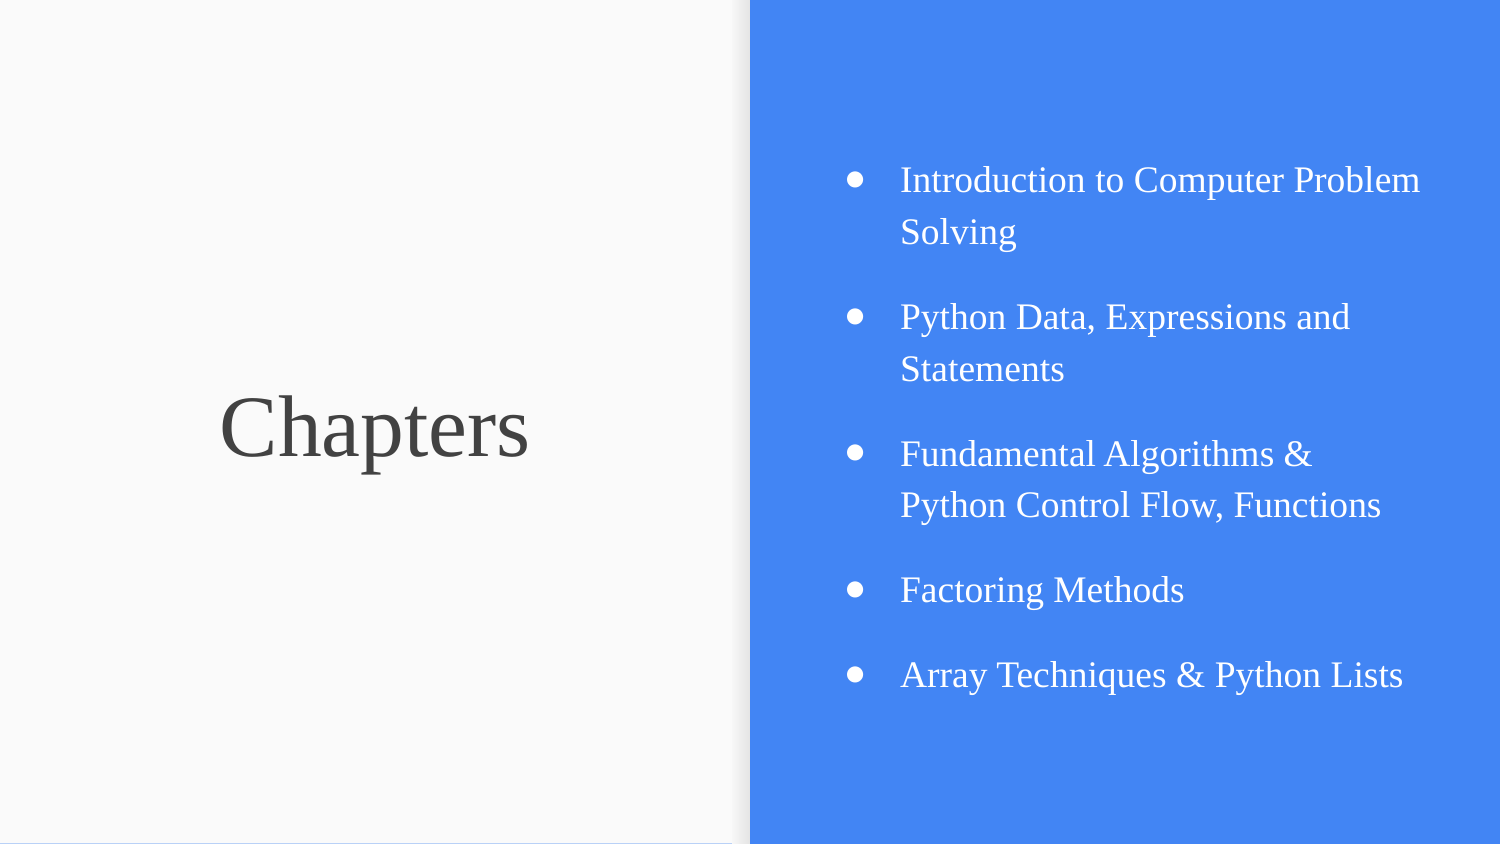

Introduction to Computer Problem Solving
Python Data, Expressions and Statements
Fundamental Algorithms & Python Control Flow, Functions
Factoring Methods
Array Techniques & Python Lists
# Chapters